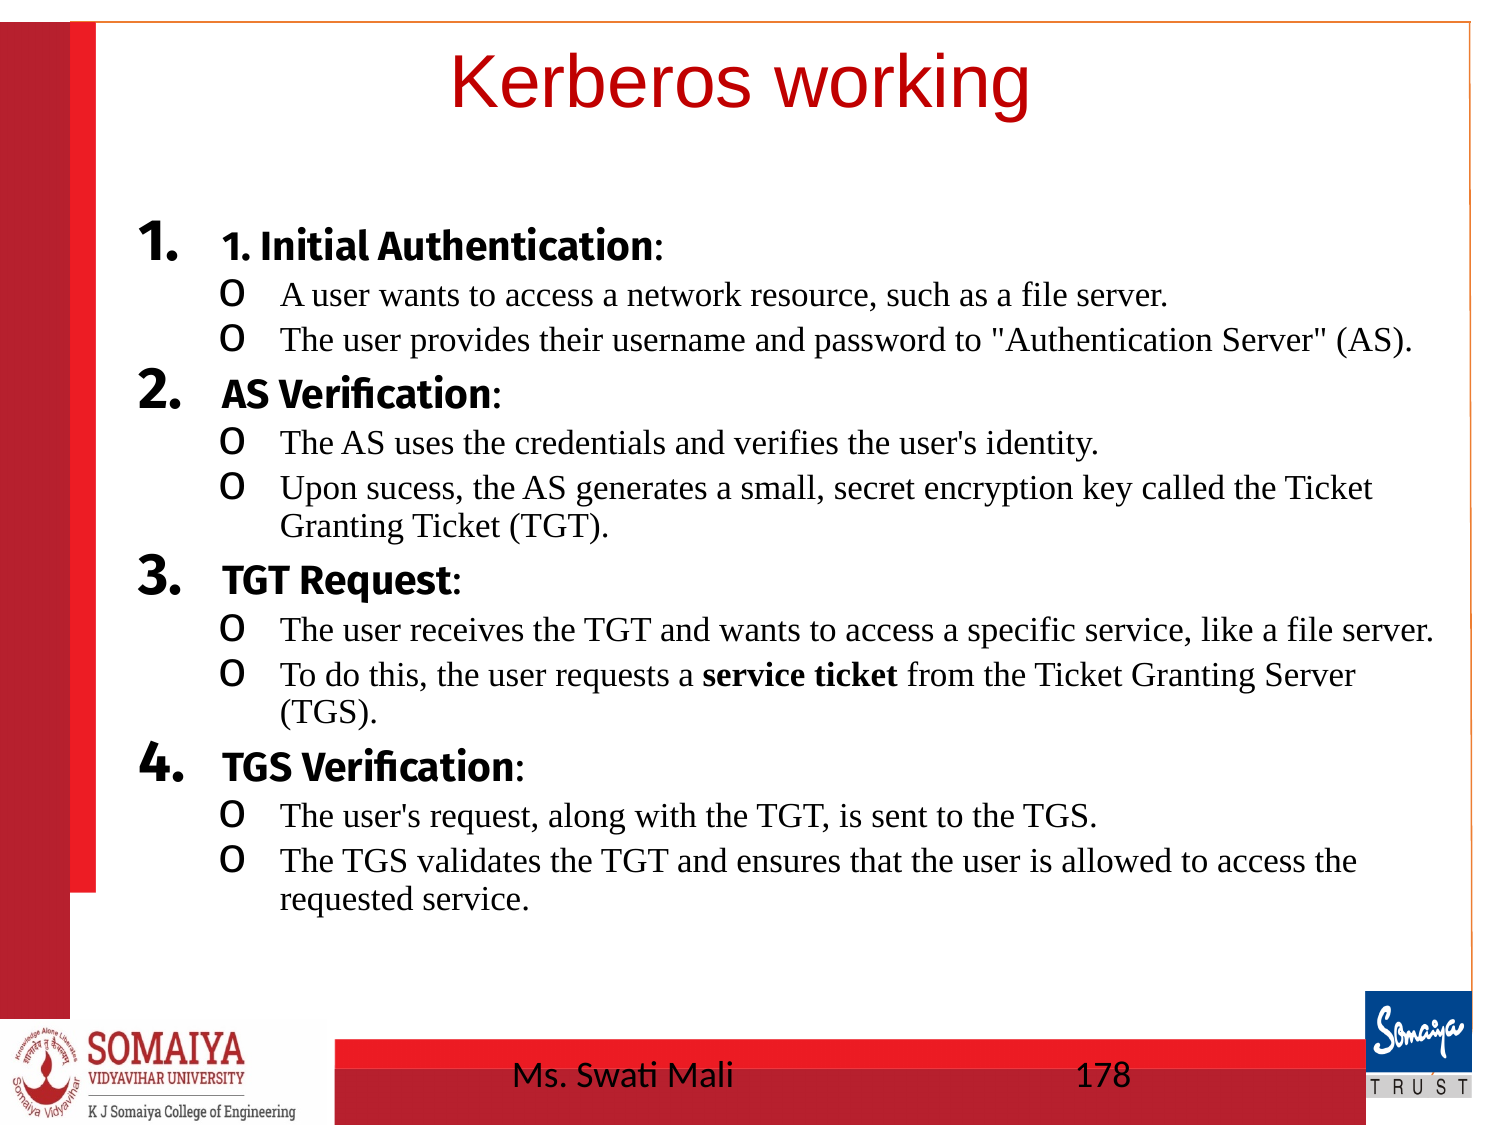

# Kerberos working
1. Initial Authentication:
A user wants to access a network resource, such as a file server.
The user provides their username and password to "Authentication Server" (AS).
AS Verification:
The AS uses the credentials and verifies the user's identity.
Upon sucess, the AS generates a small, secret encryption key called the Ticket Granting Ticket (TGT).
TGT Request:
The user receives the TGT and wants to access a specific service, like a file server.
To do this, the user requests a service ticket from the Ticket Granting Server (TGS).
TGS Verification:
The user's request, along with the TGT, is sent to the TGS.
The TGS validates the TGT and ensures that the user is allowed to access the requested service.
Ms. Swati Mali
178